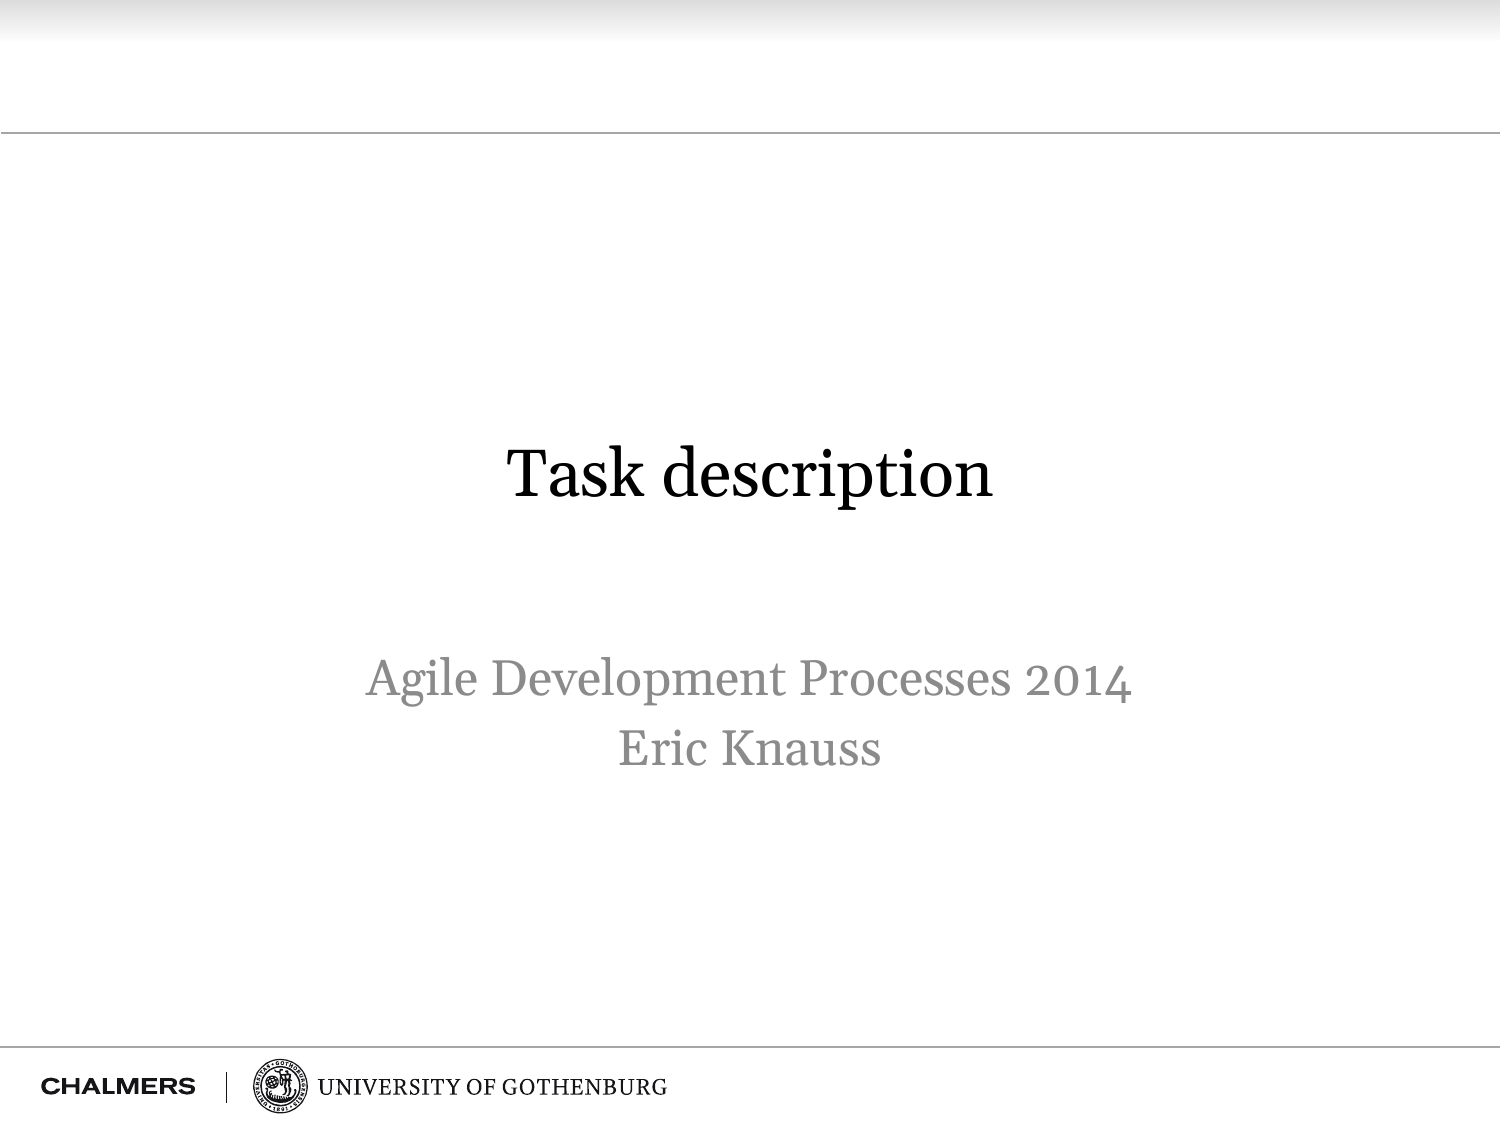

# Task description
Agile Development Processes 2014
Eric Knauss